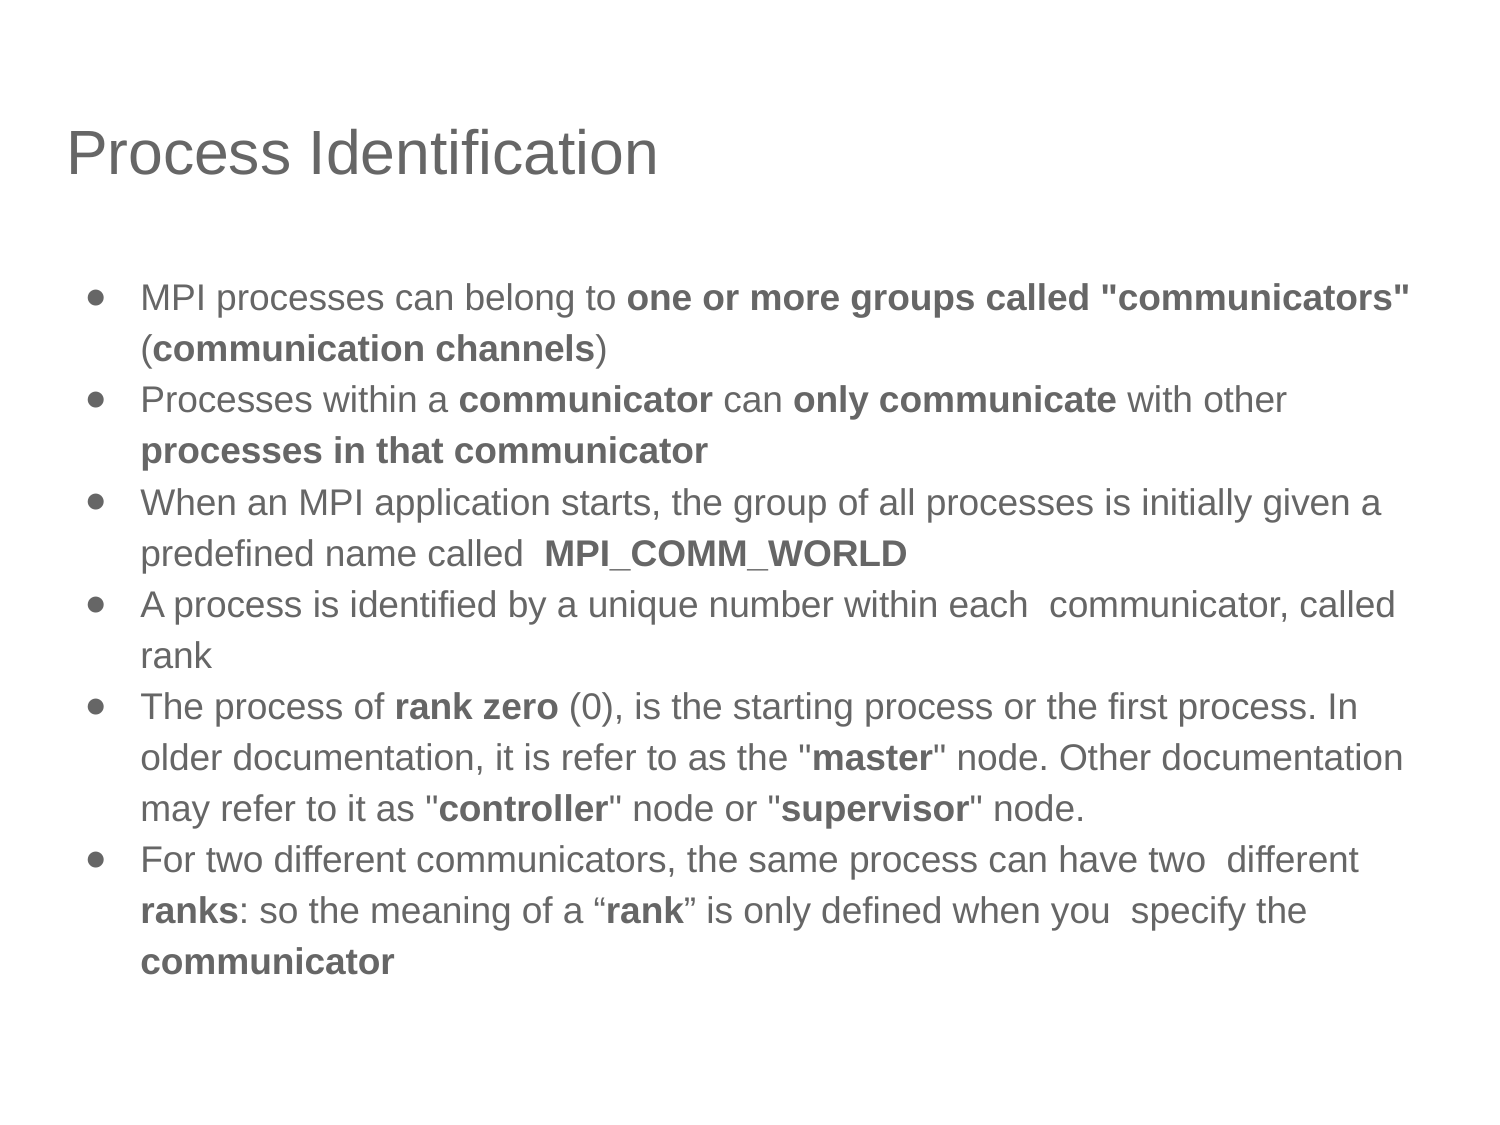

# Process Identification
MPI processes can belong to one or more groups called "communicators" (communication channels)
Processes within a communicator can only communicate with other processes in that communicator
When an MPI application starts, the group of all processes is initially given a predefined name called  MPI_COMM_WORLD
A process is identified by a unique number within each  communicator, called rank
The process of rank zero (0), is the starting process or the first process. In older documentation, it is refer to as the "master" node. Other documentation may refer to it as "controller" node or "supervisor" node.
For two different communicators, the same process can have two  different ranks: so the meaning of a “rank” is only defined when you  specify the communicator